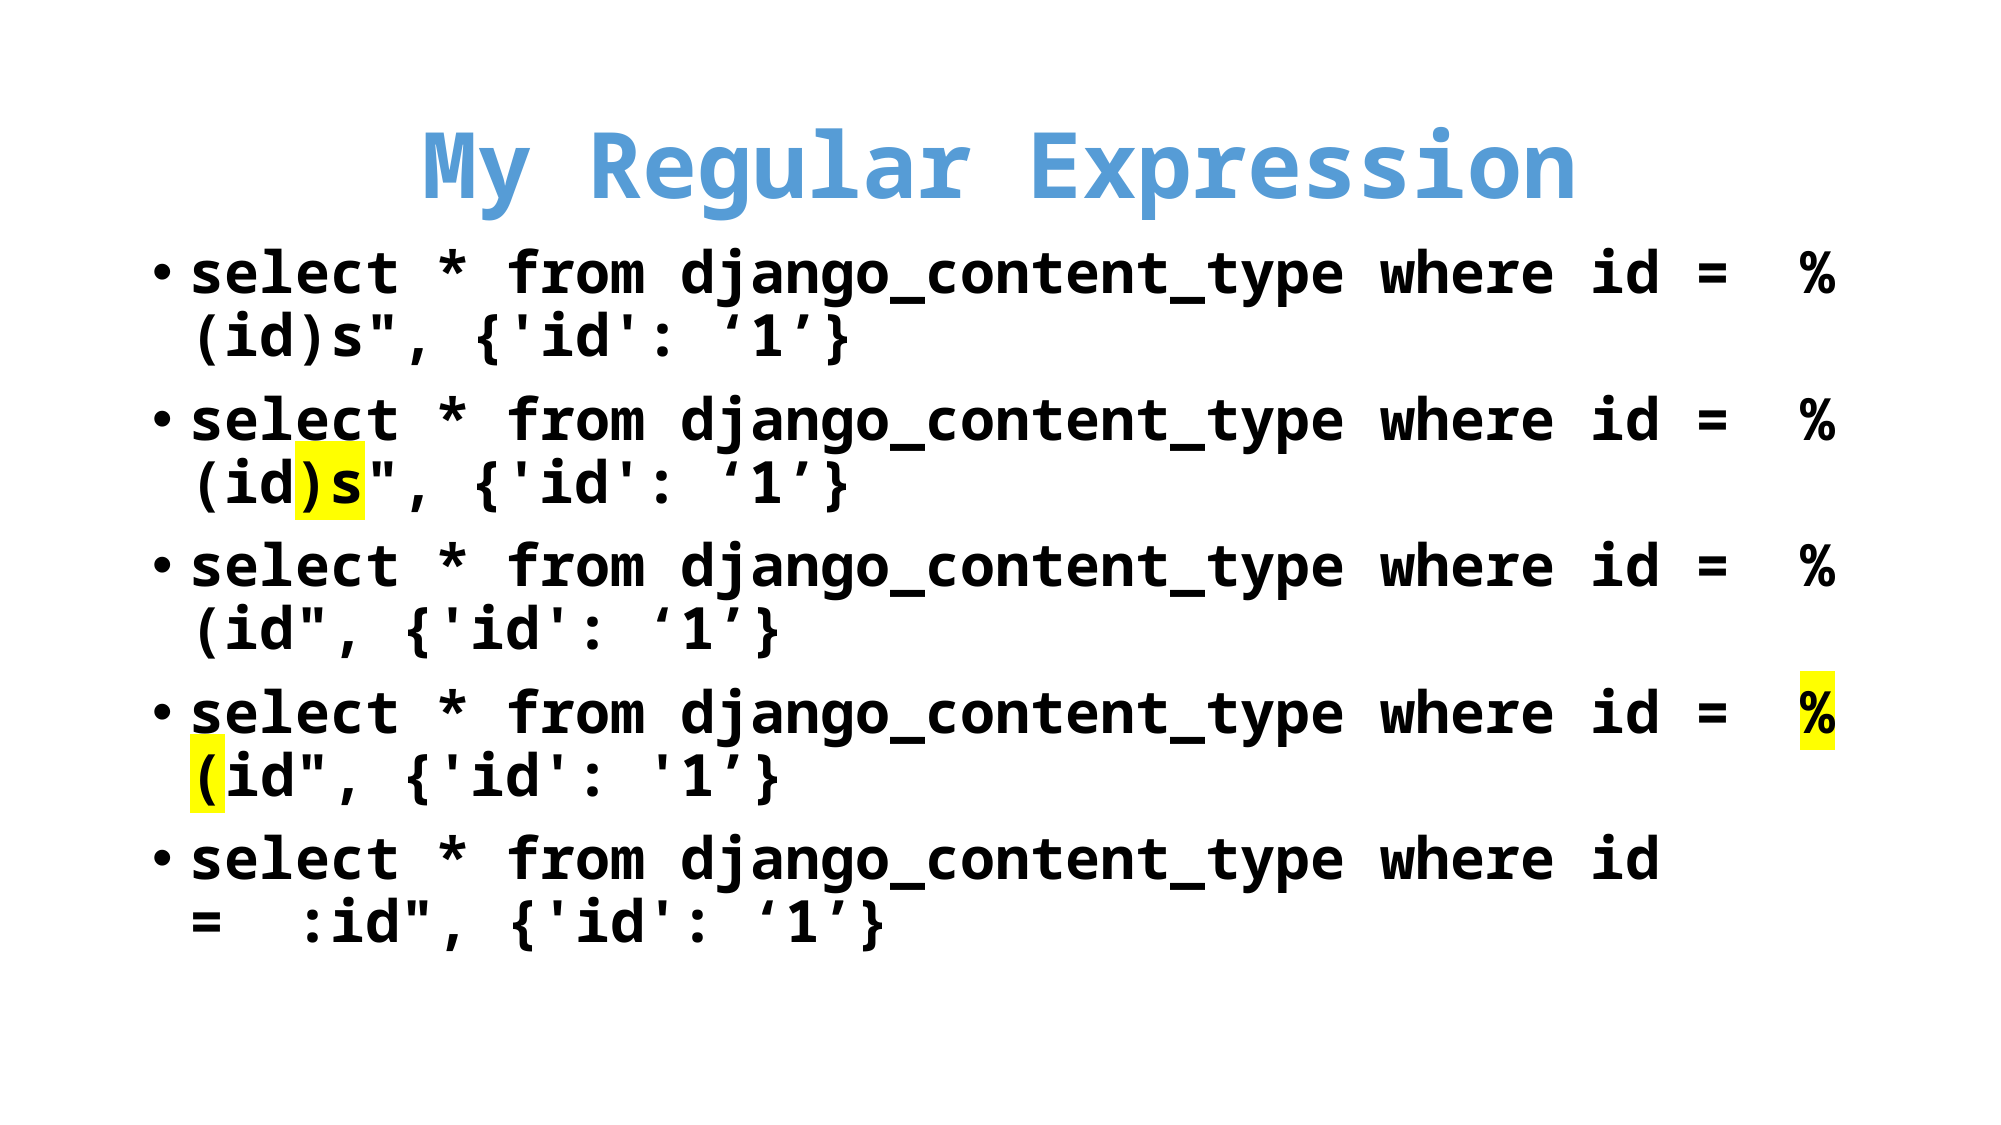

# My Regular Expression
select * from django_content_type where id =  %(id)s", {'id': ‘1’}
select * from django_content_type where id =  %(id)s", {'id': ‘1’}
select * from django_content_type where id =  %(id", {'id': ‘1’}
select * from django_content_type where id =  %(id", {'id': '1’}
select * from django_content_type where id =  :id", {'id': ‘1’}